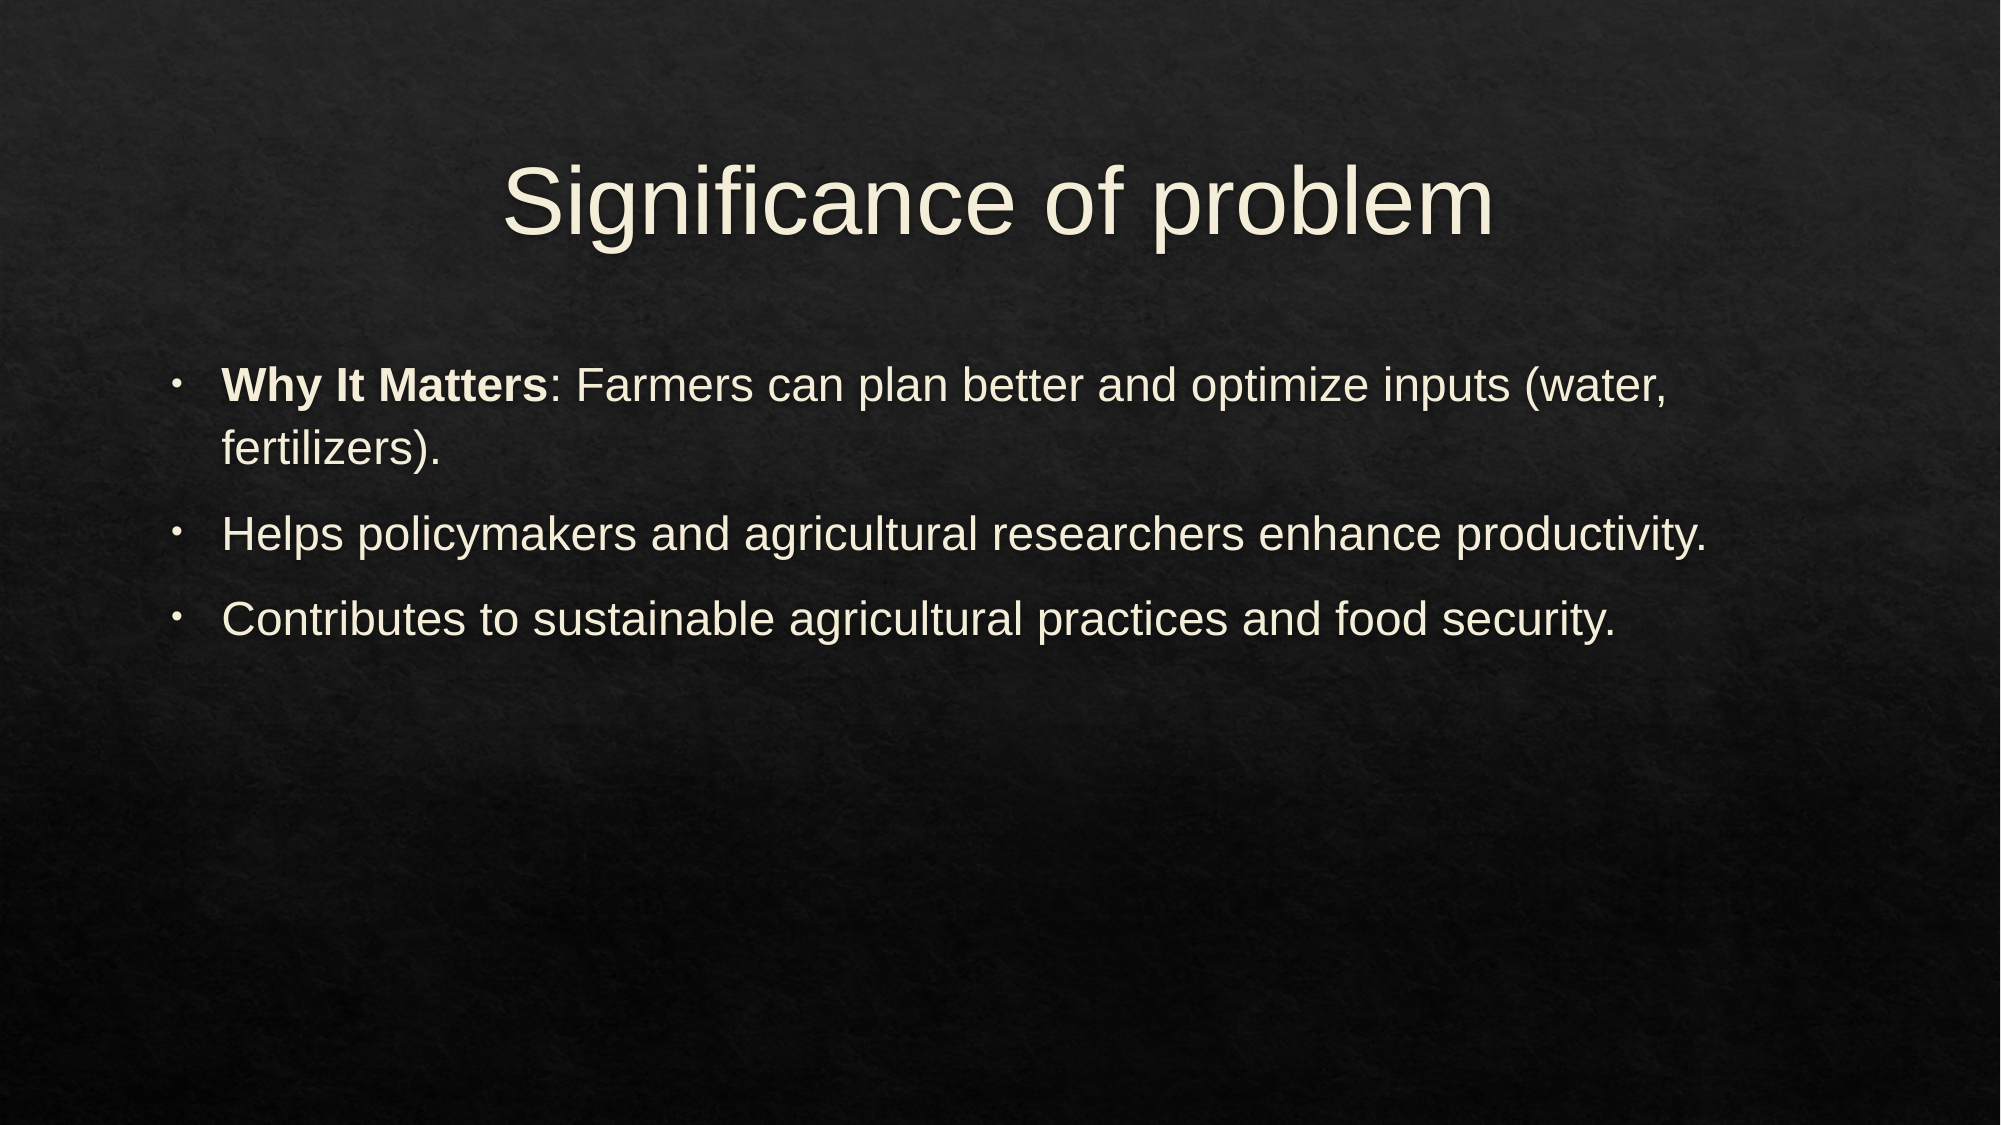

# Significance of problem
Why It Matters: Farmers can plan better and optimize inputs (water, fertilizers).
Helps policymakers and agricultural researchers enhance productivity.
Contributes to sustainable agricultural practices and food security.